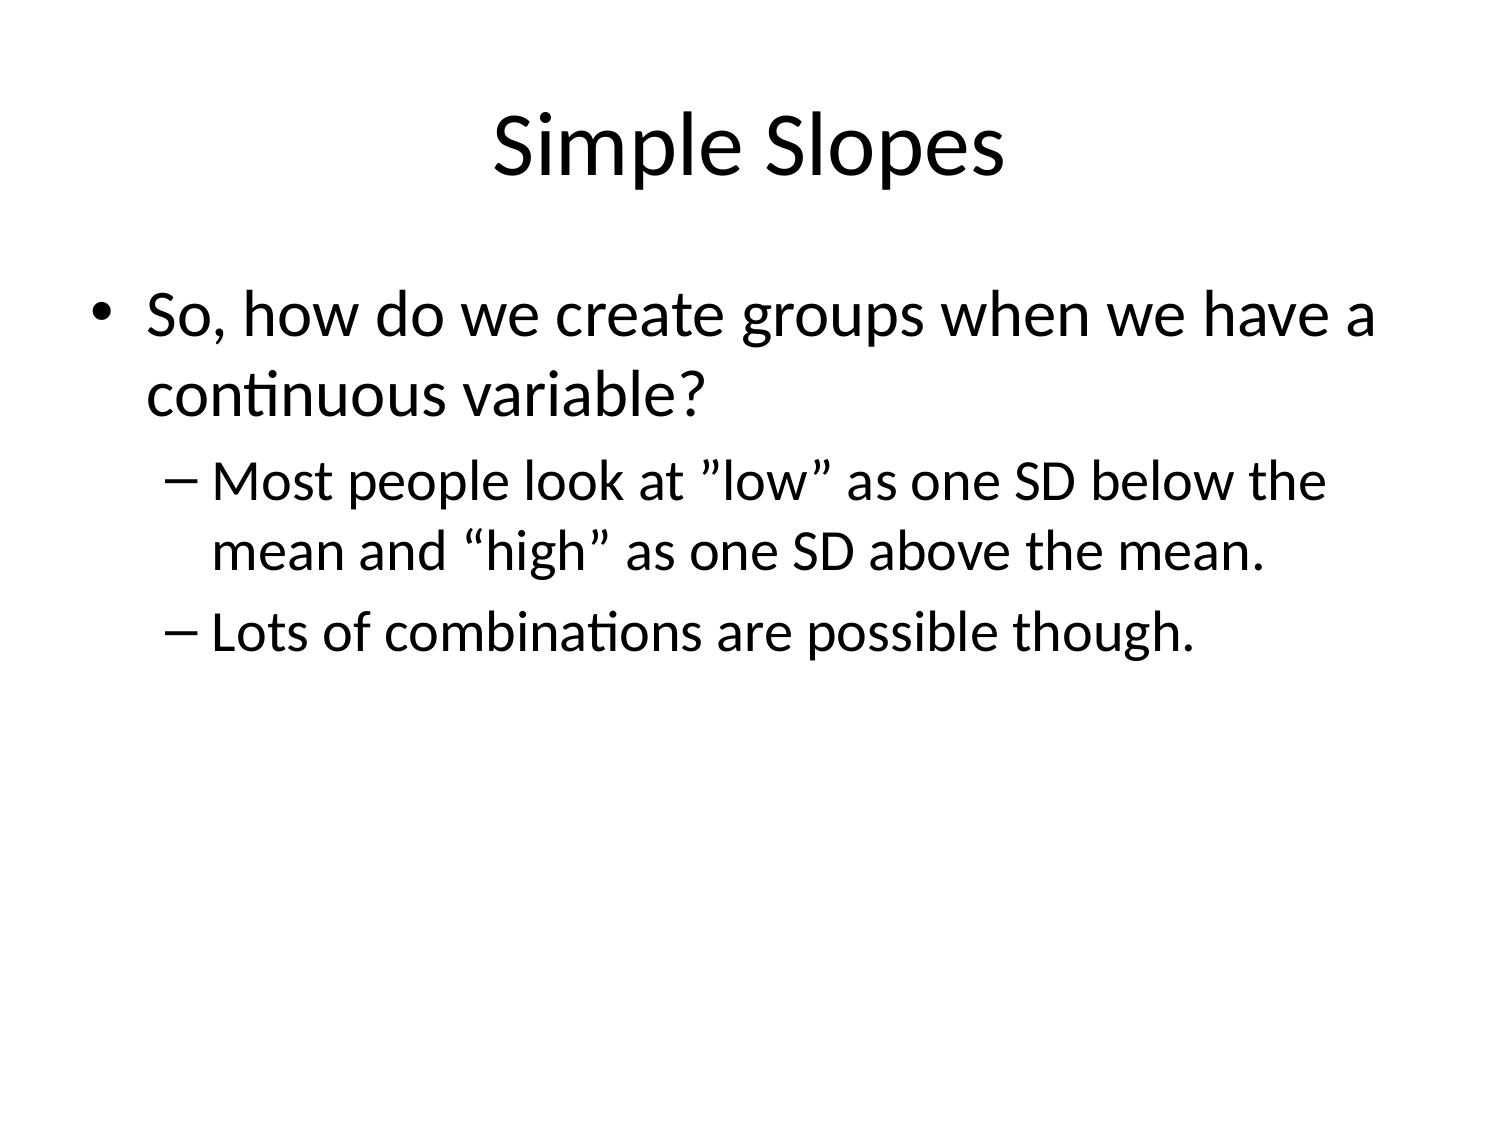

# Simple Slopes
So, how do we create groups when we have a continuous variable?
Most people look at ”low” as one SD below the mean and “high” as one SD above the mean.
Lots of combinations are possible though.